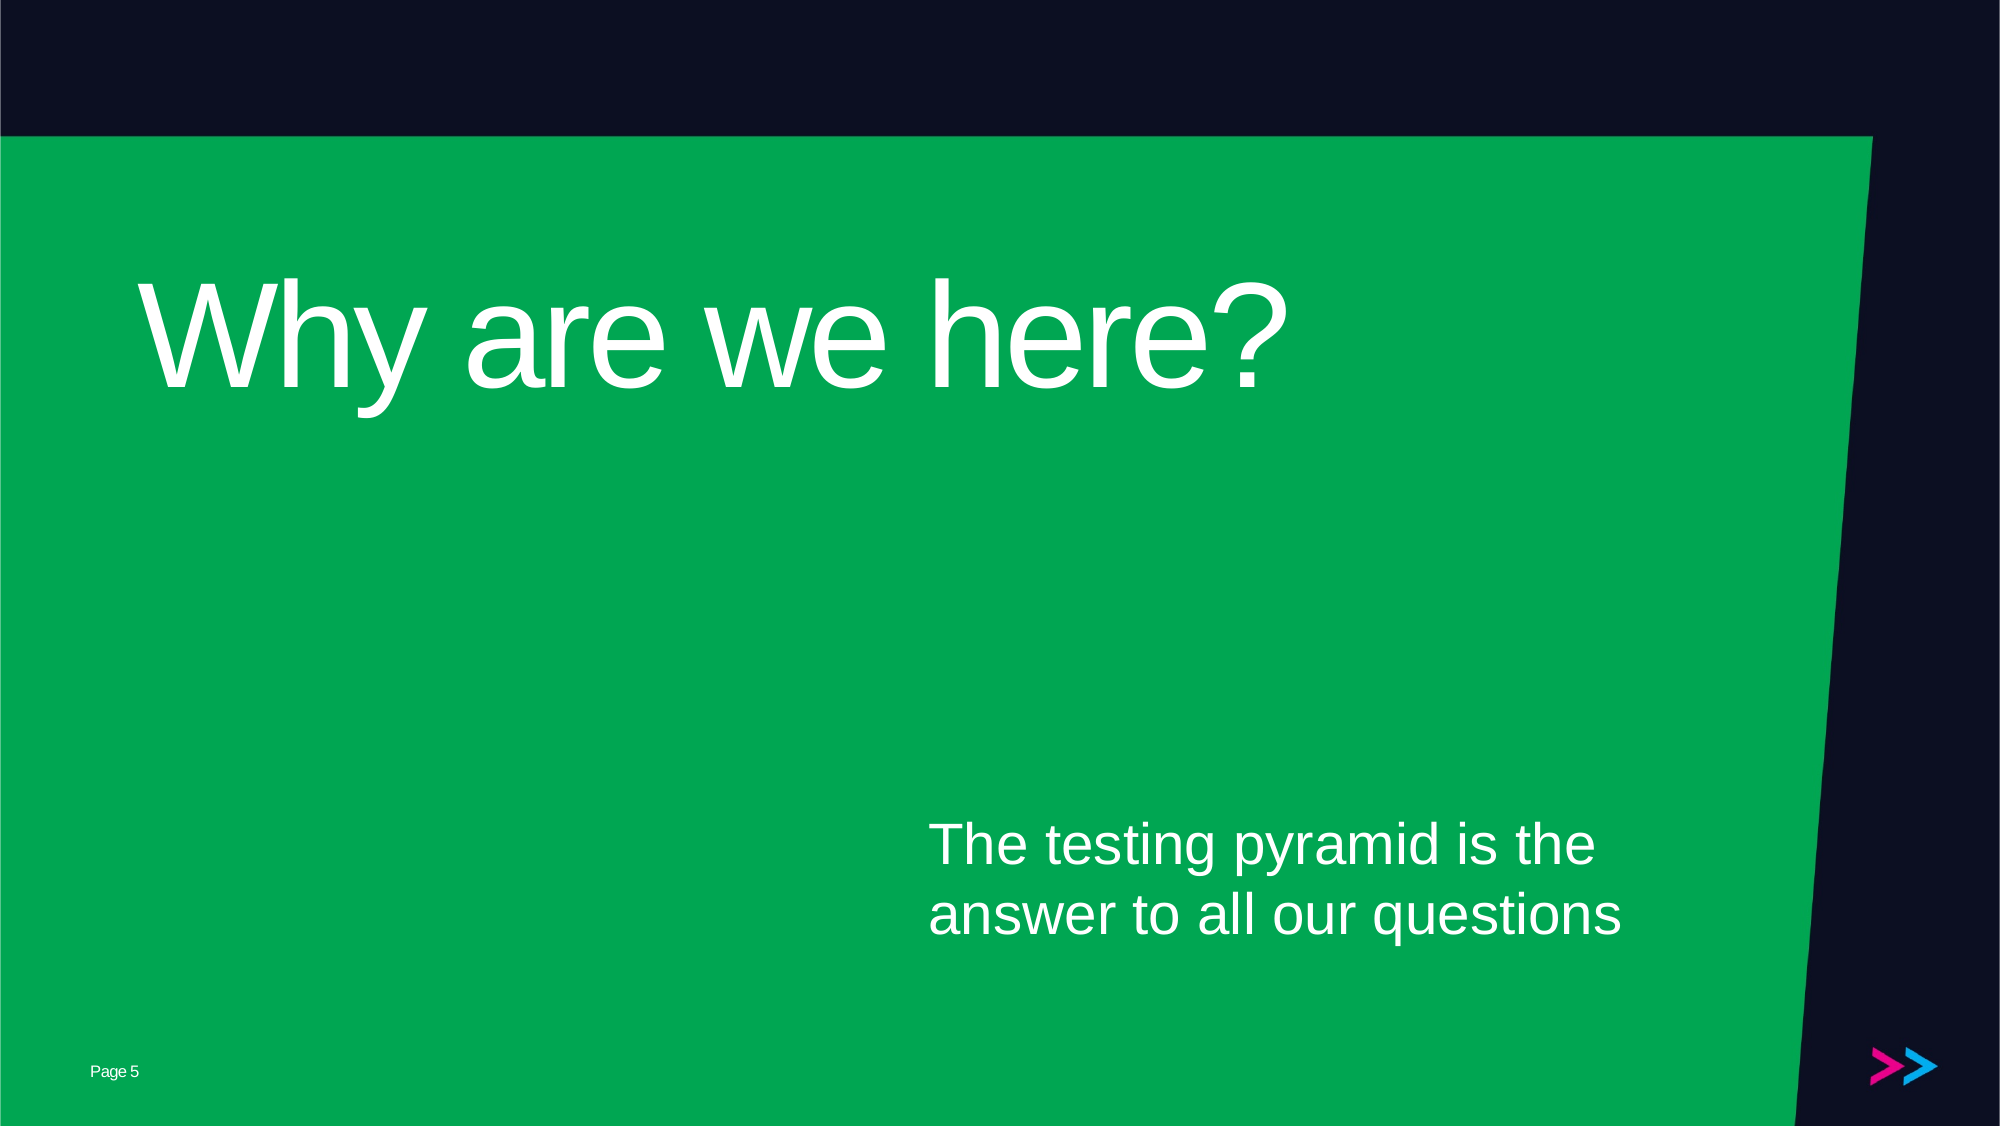

# Why are we here?
The testing pyramid is the answer to all our questions
5